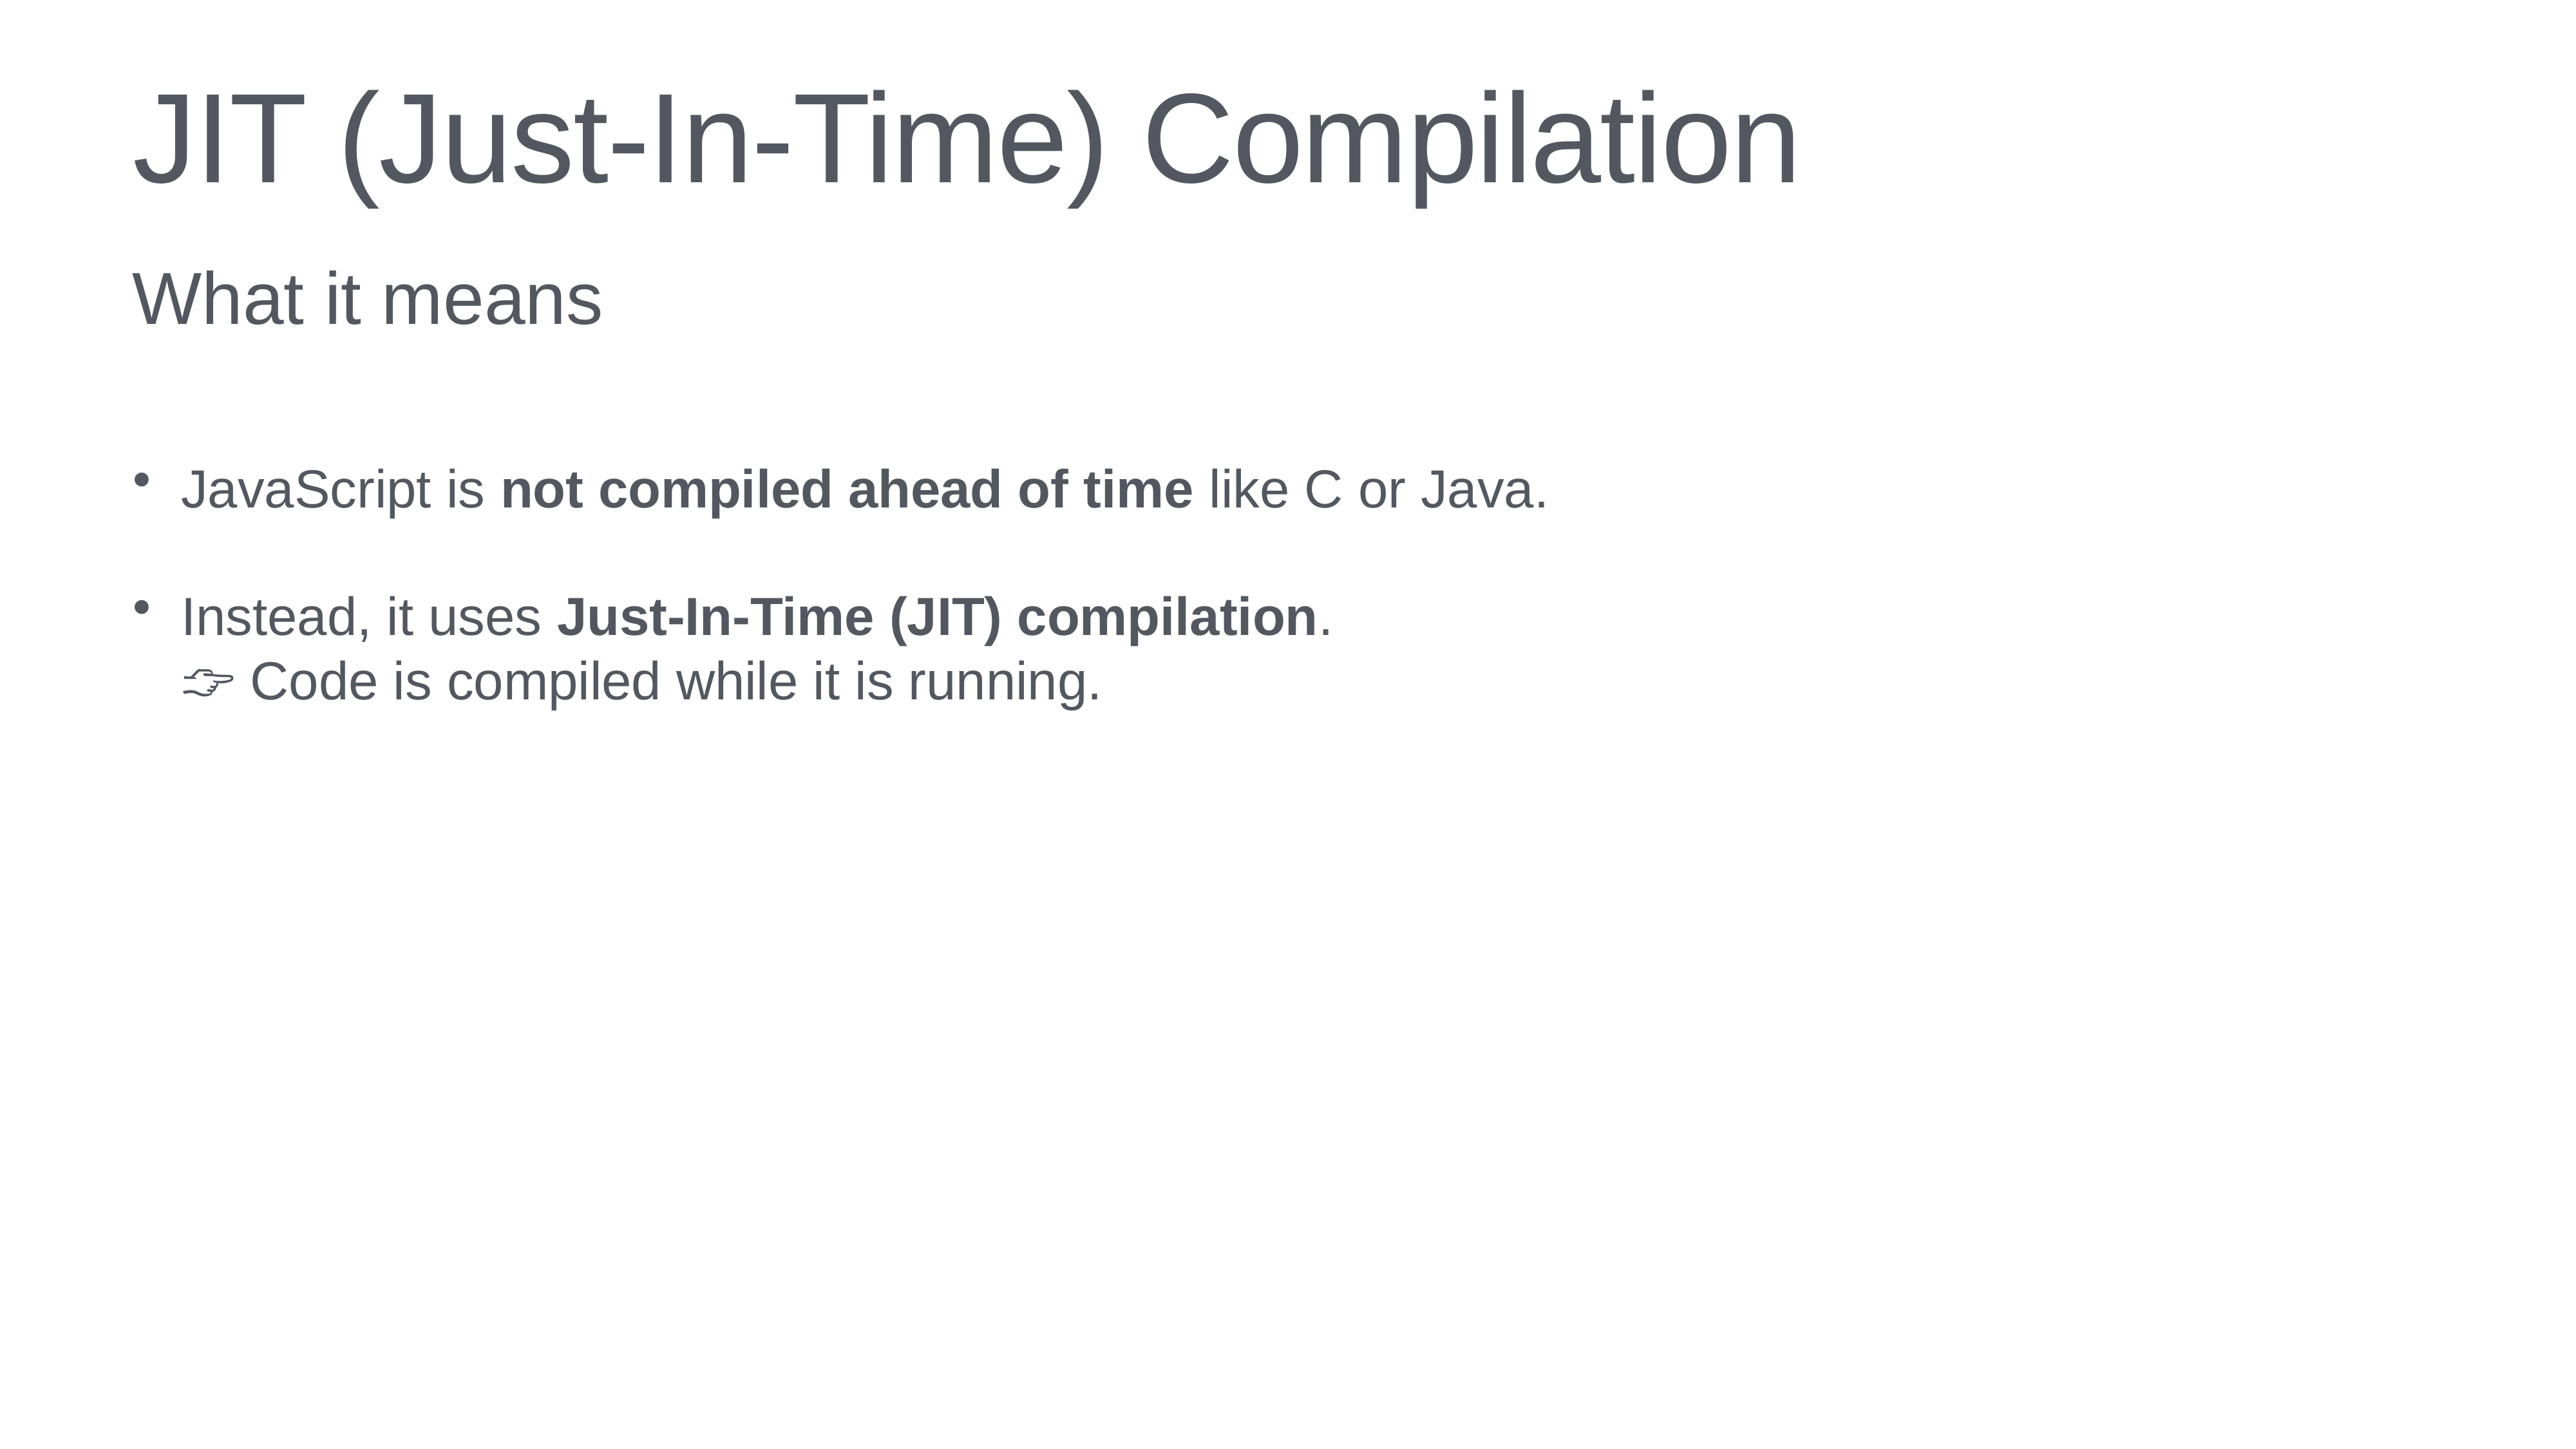

# JIT (Just-In-Time) Compilation
What it means
JavaScript is not compiled ahead of time like C or Java.
Instead, it uses Just-In-Time (JIT) compilation.
👉 Code is compiled while it is running.